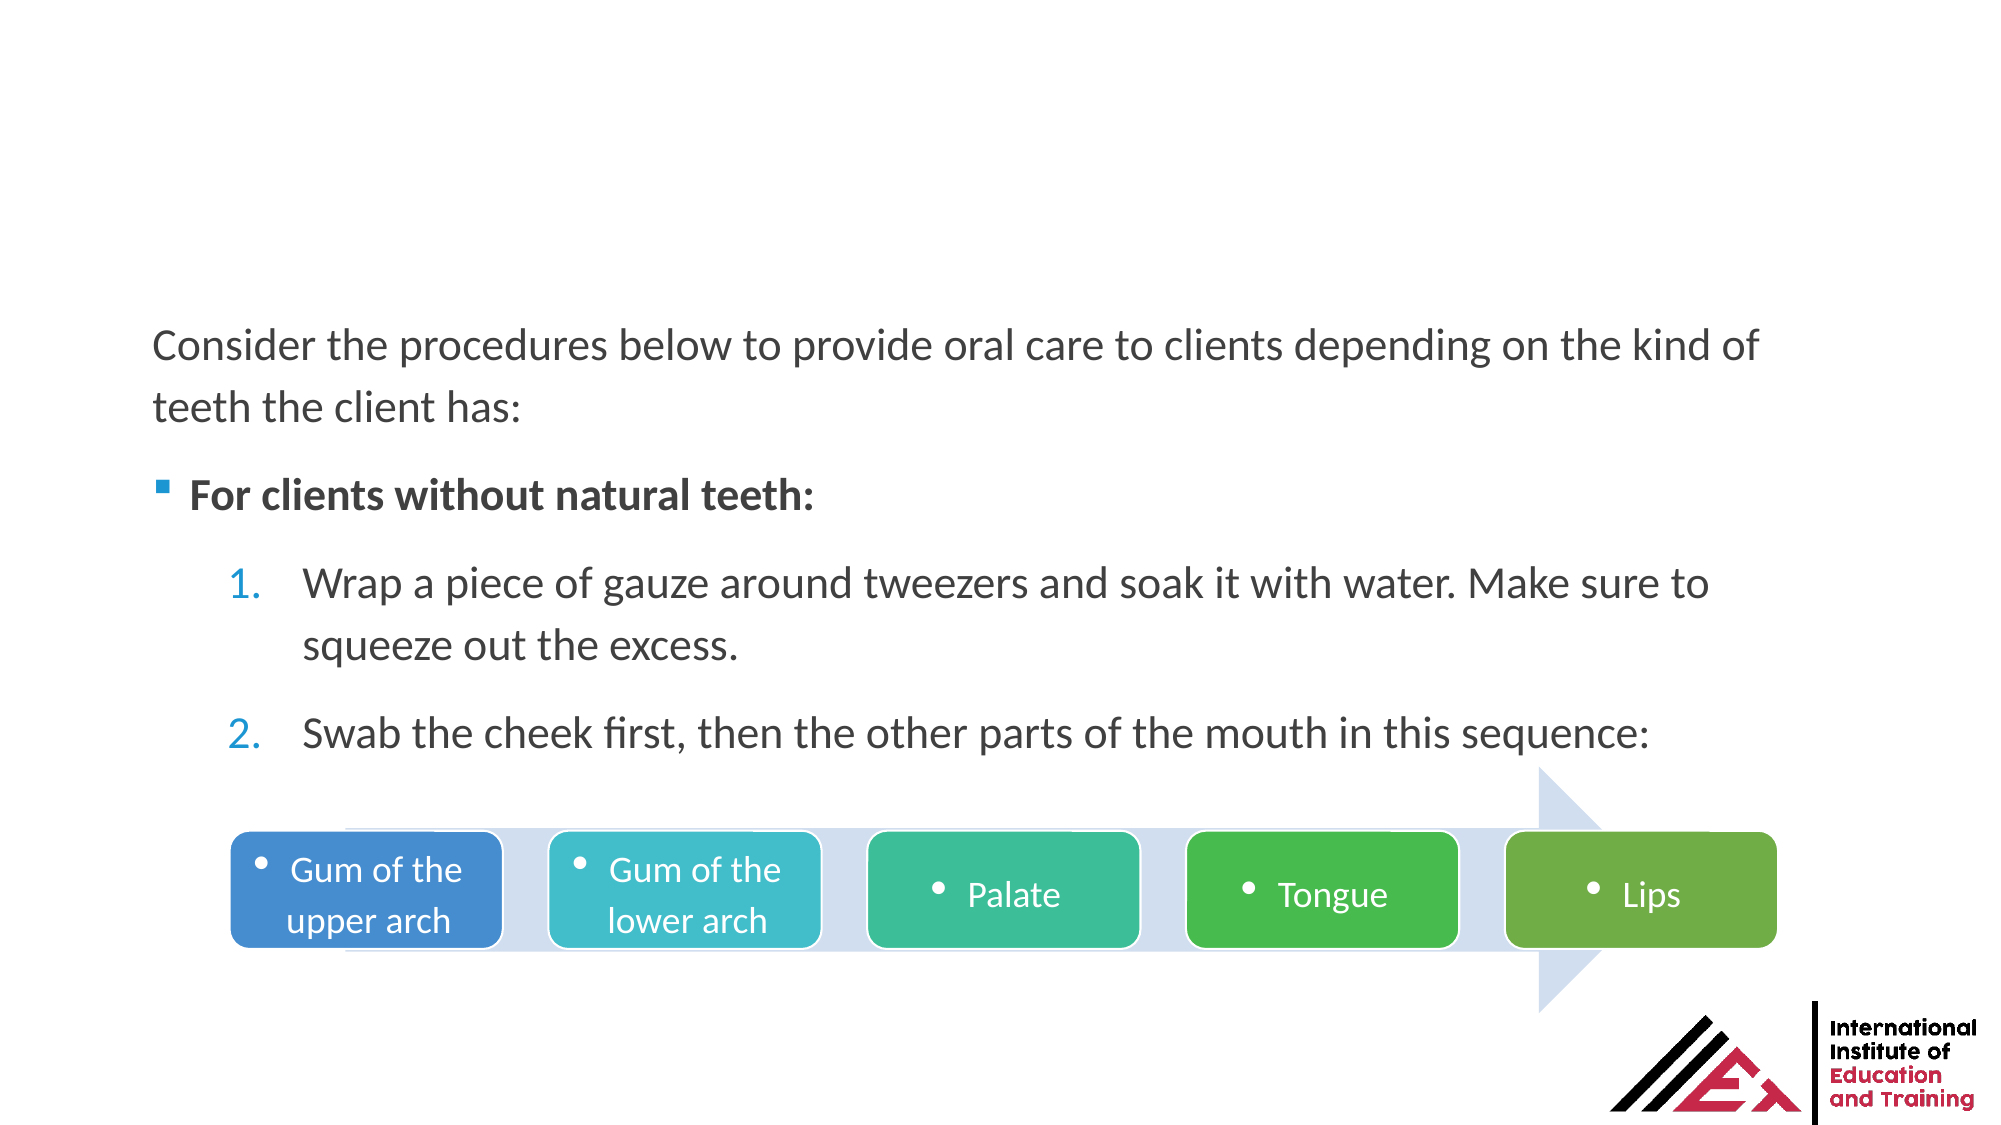

Consider the procedures below to provide oral care to clients depending on the kind of teeth the client has:
For clients without natural teeth:
Wrap a piece of gauze around tweezers and soak it with water. Make sure to squeeze out the excess.
Swab the cheek first, then the other parts of the mouth in this sequence:

Gum of the upper arch
Gum of the lower arch
Palate
Tongue
Lips